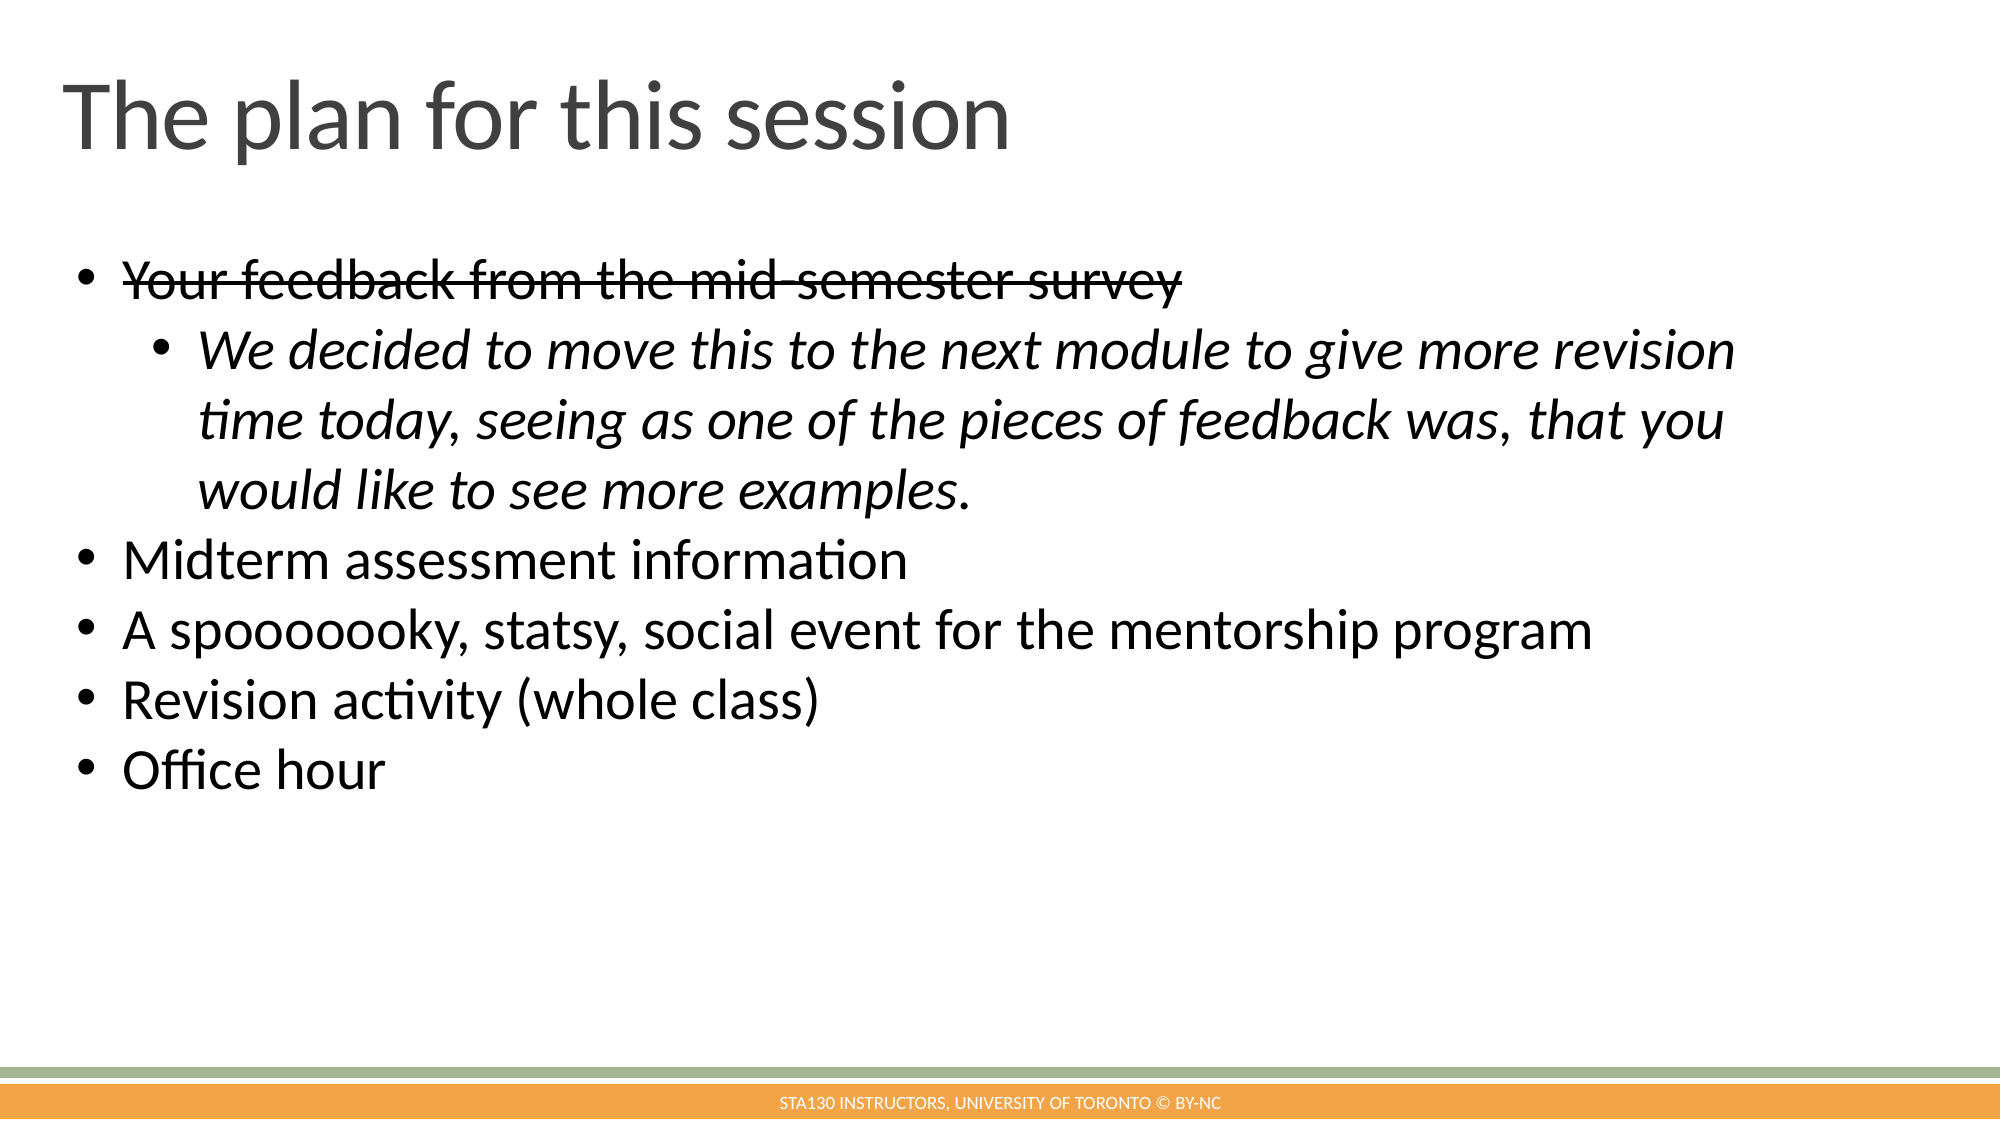

# The plan for this session
Your feedback from the mid-semester survey
We decided to move this to the next module to give more revision time today, seeing as one of the pieces of feedback was, that you would like to see more examples.
Midterm assessment information
A spooooooky, statsy, social event for the mentorship program
Revision activity (whole class)
Office hour

STA130 Instructors, University of Toronto © BY-NC